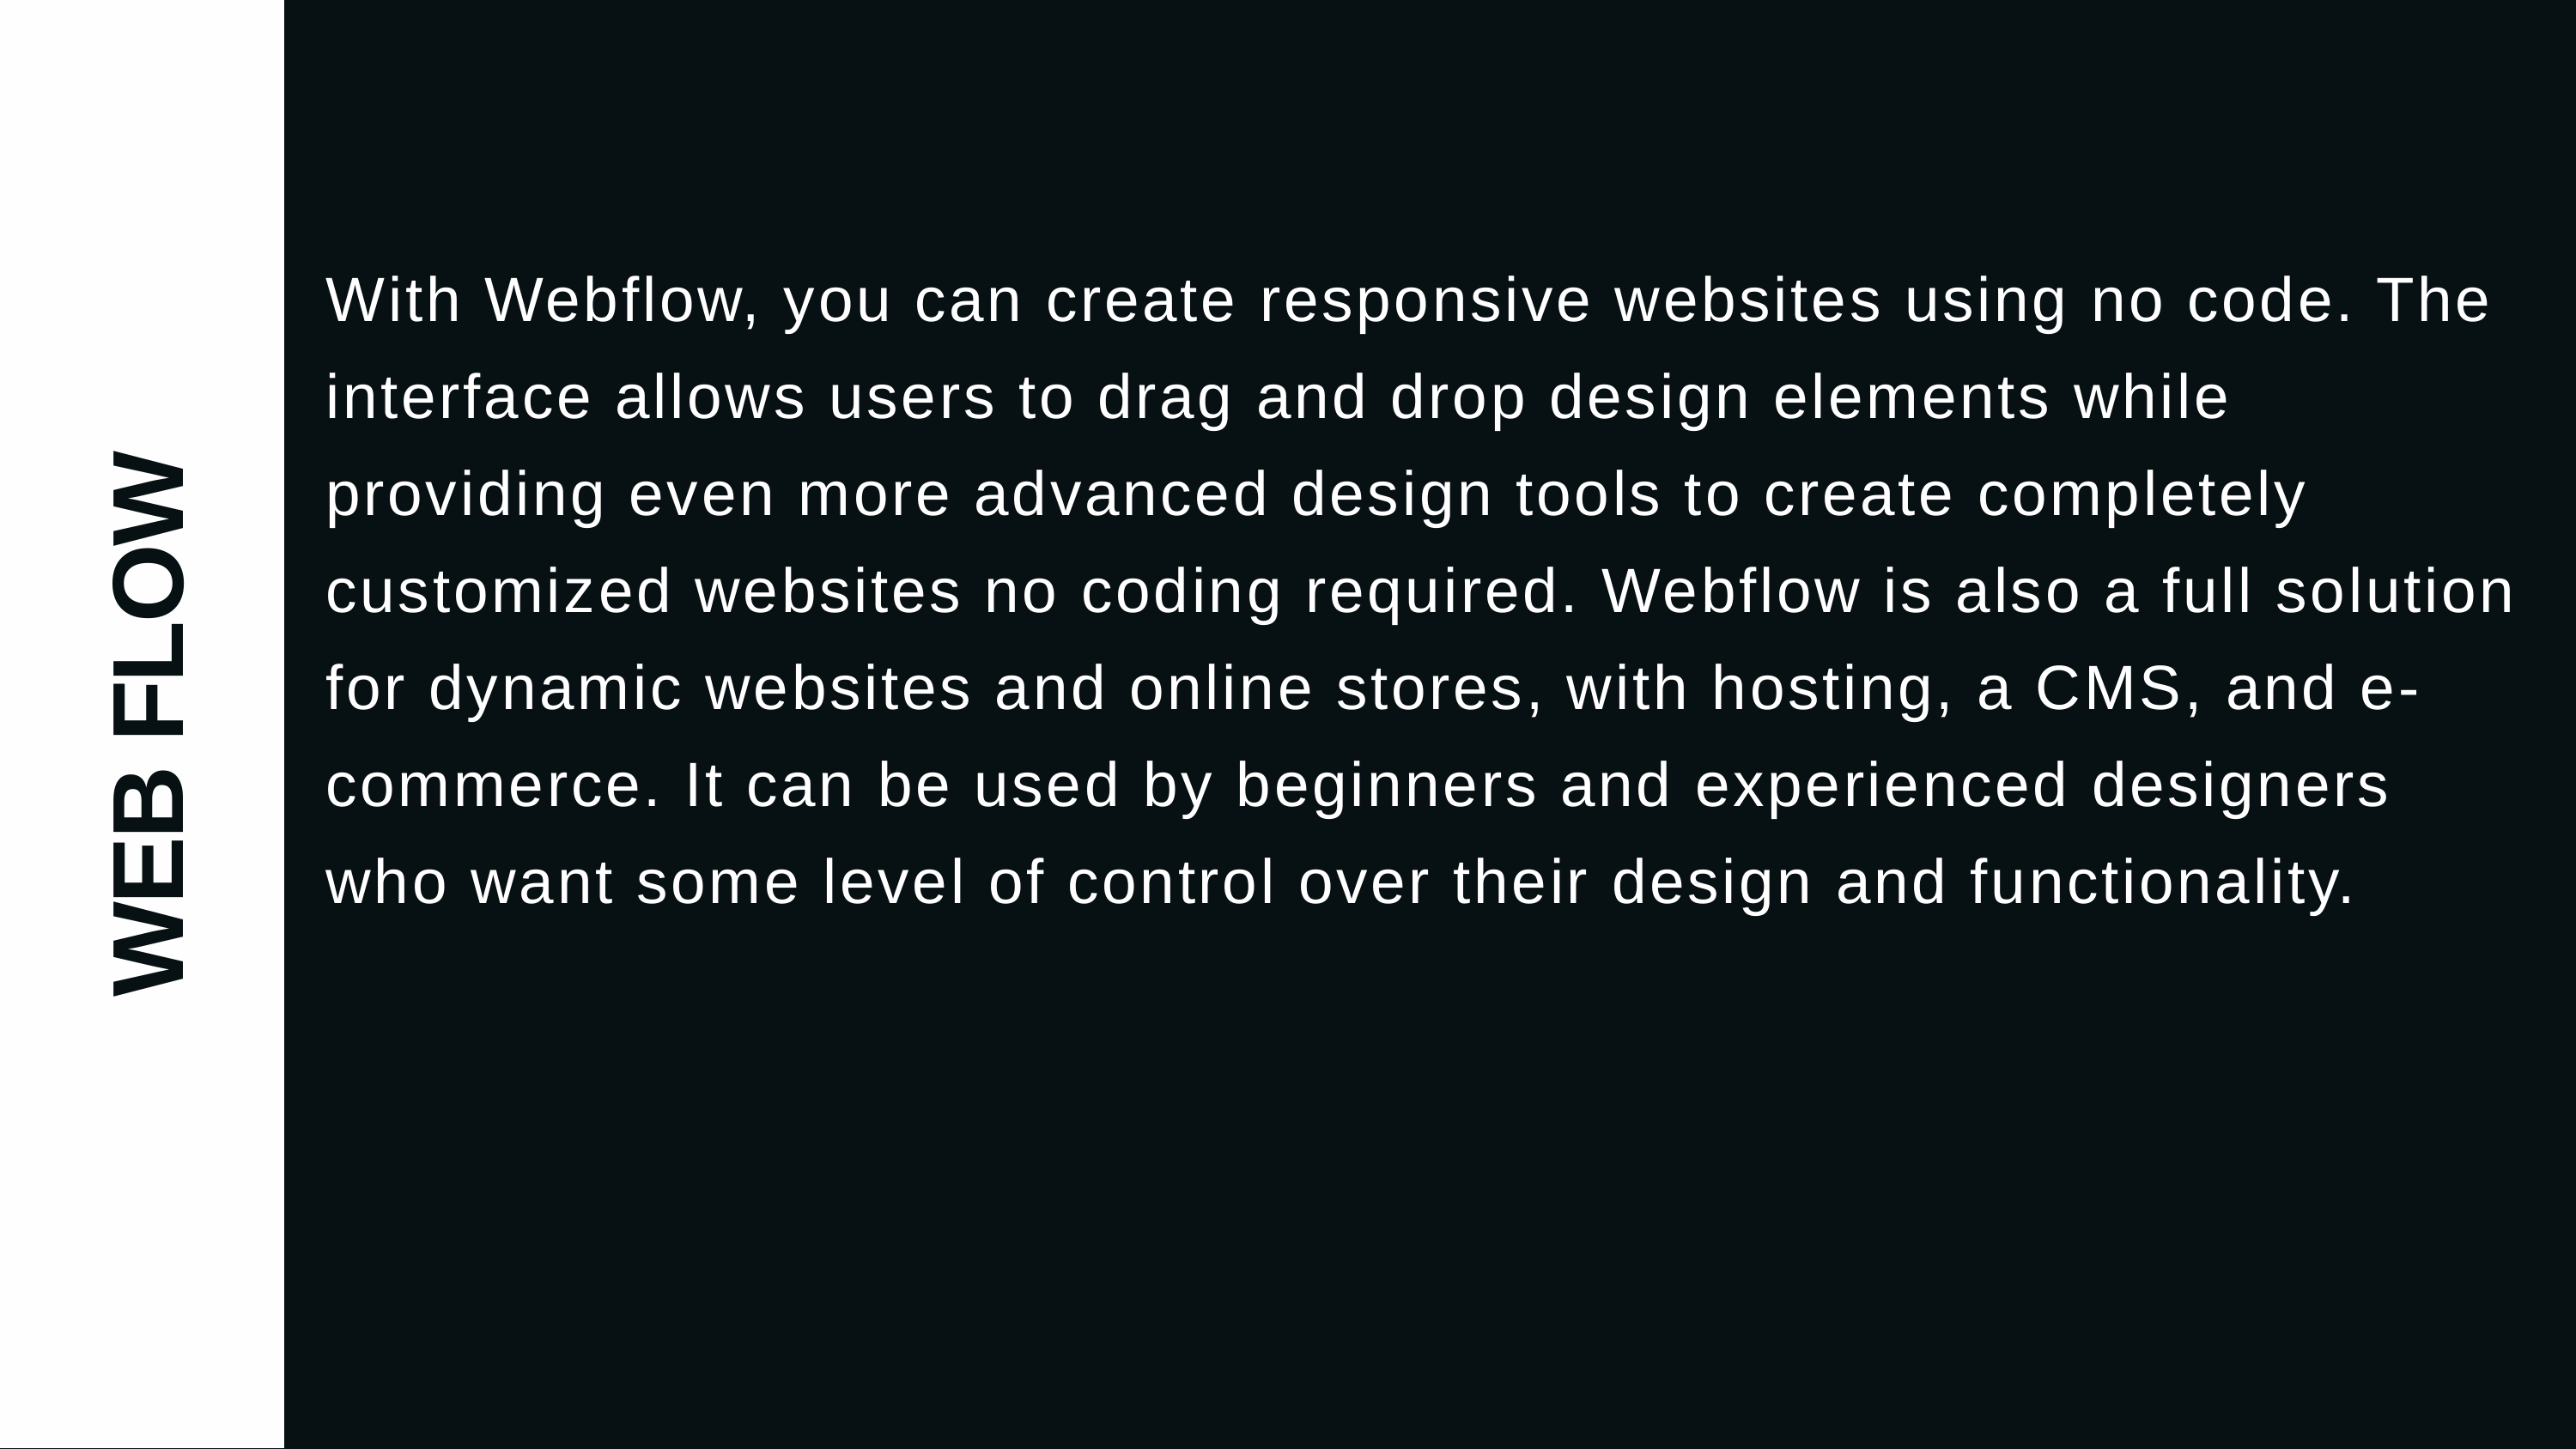

With Webflow, you can create responsive websites using no code. The interface allows users to drag and drop design elements while providing even more advanced design tools to create completely customized websites no coding required. Webflow is also a full solution for dynamic websites and online stores, with hosting, a CMS, and e-commerce. It can be used by beginners and experienced designers who want some level of control over their design and functionality.
WEB FLOW